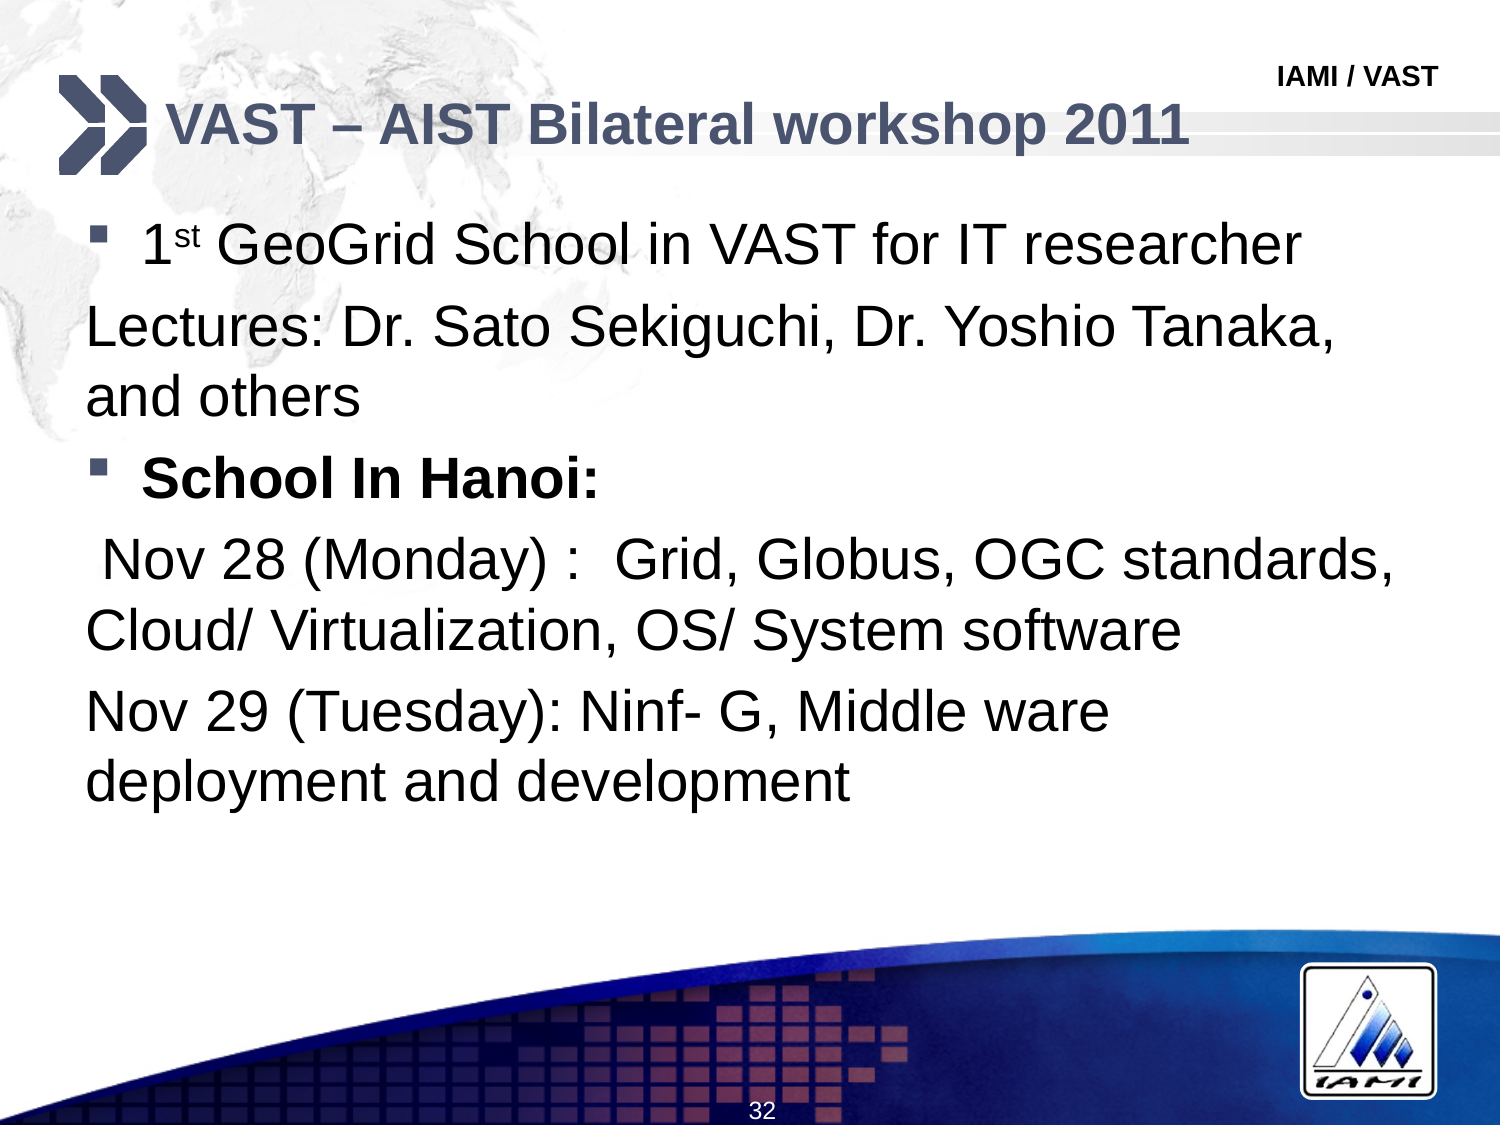

# VAST – AIST Bilateral workshop 2011
1st GeoGrid School in VAST for IT researcher
Lectures: Dr. Sato Sekiguchi, Dr. Yoshio Tanaka, and others
School In Hanoi:
 Nov 28 (Monday) :  Grid, Globus, OGC standards, Cloud/ Virtualization, OS/ System software
Nov 29 (Tuesday): Ninf- G, Middle ware deployment and development
32